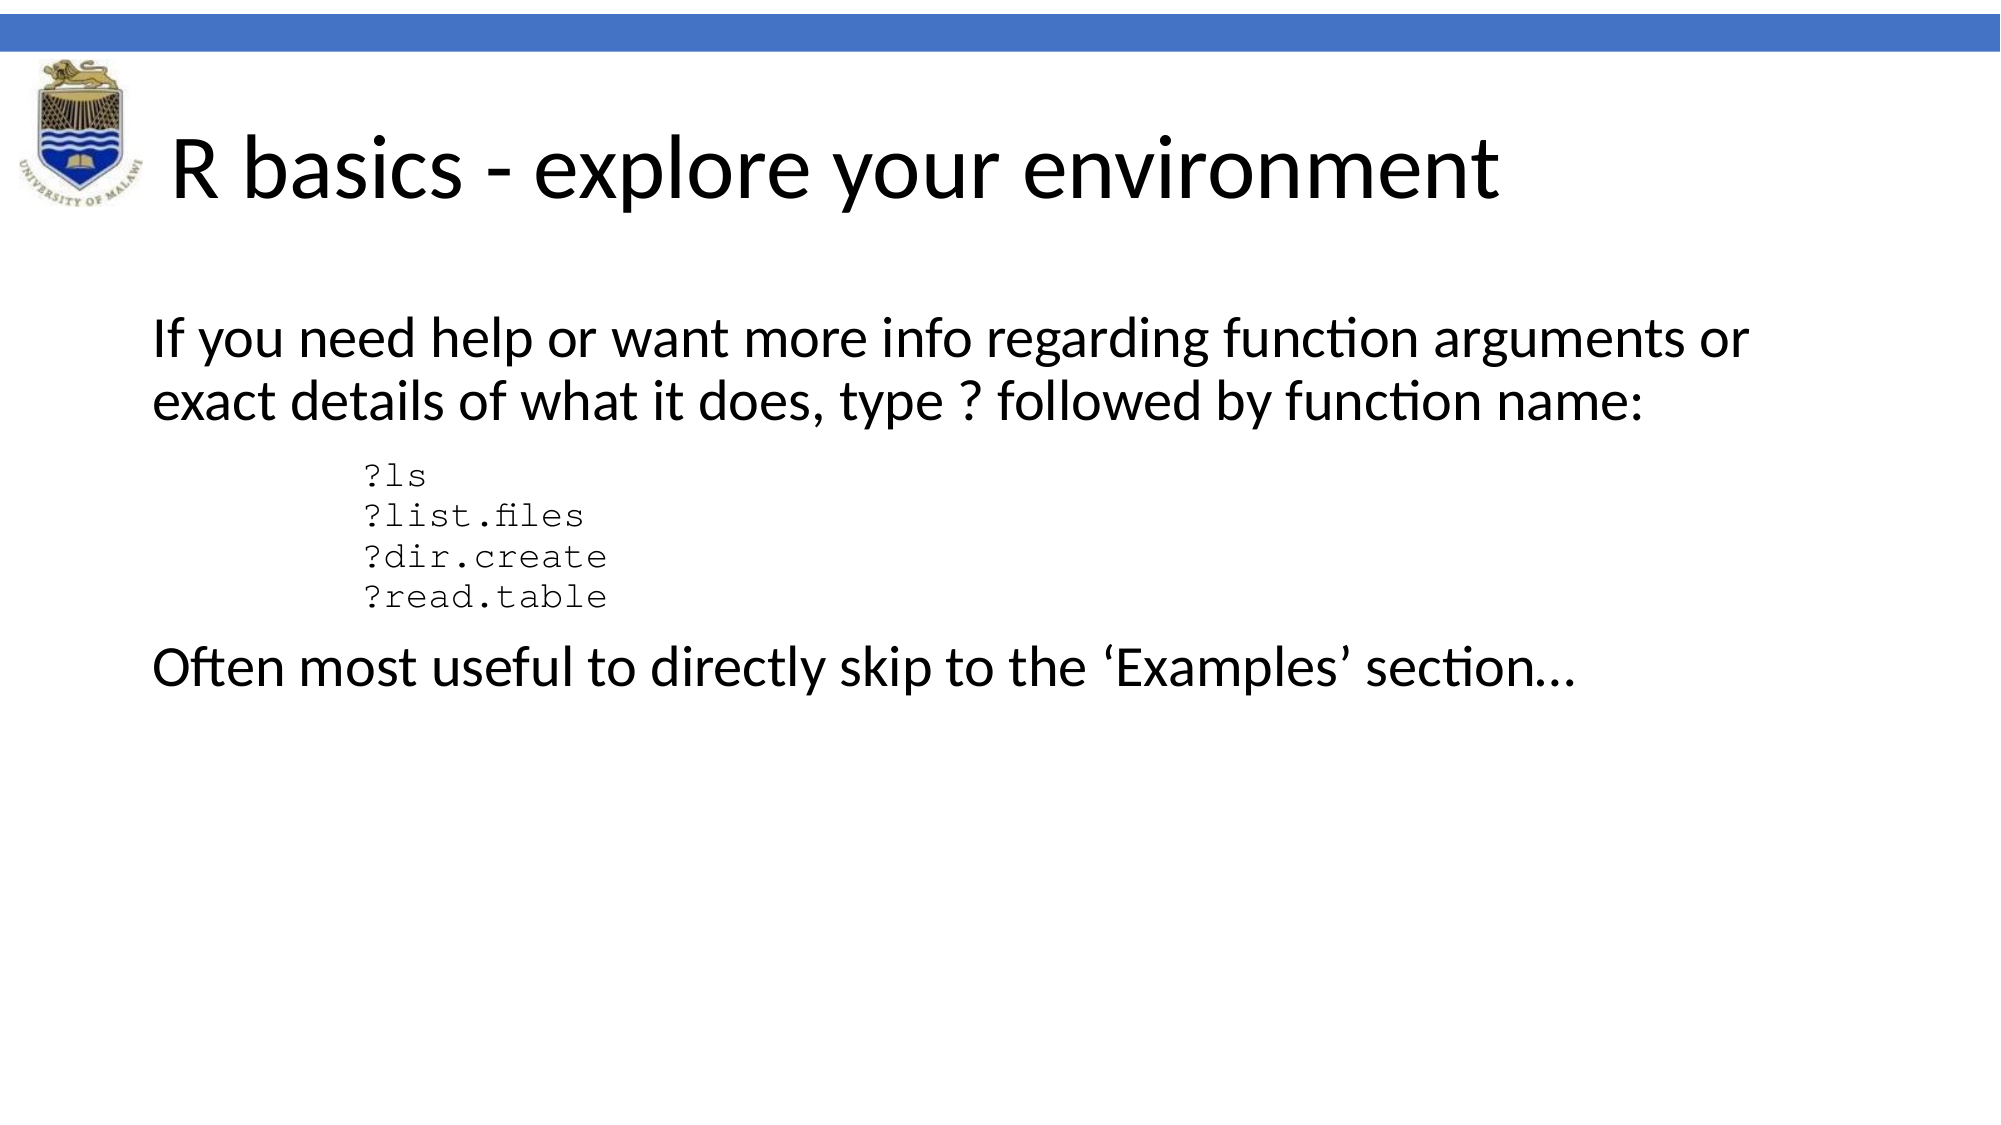

# R basics - explore your environment
If you need help or want more info regarding function arguments or exact details of what it does, type ? followed by function name:
?ls
?list.files
?dir.create
?read.table
Often most useful to directly skip to the ‘Examples’ section…